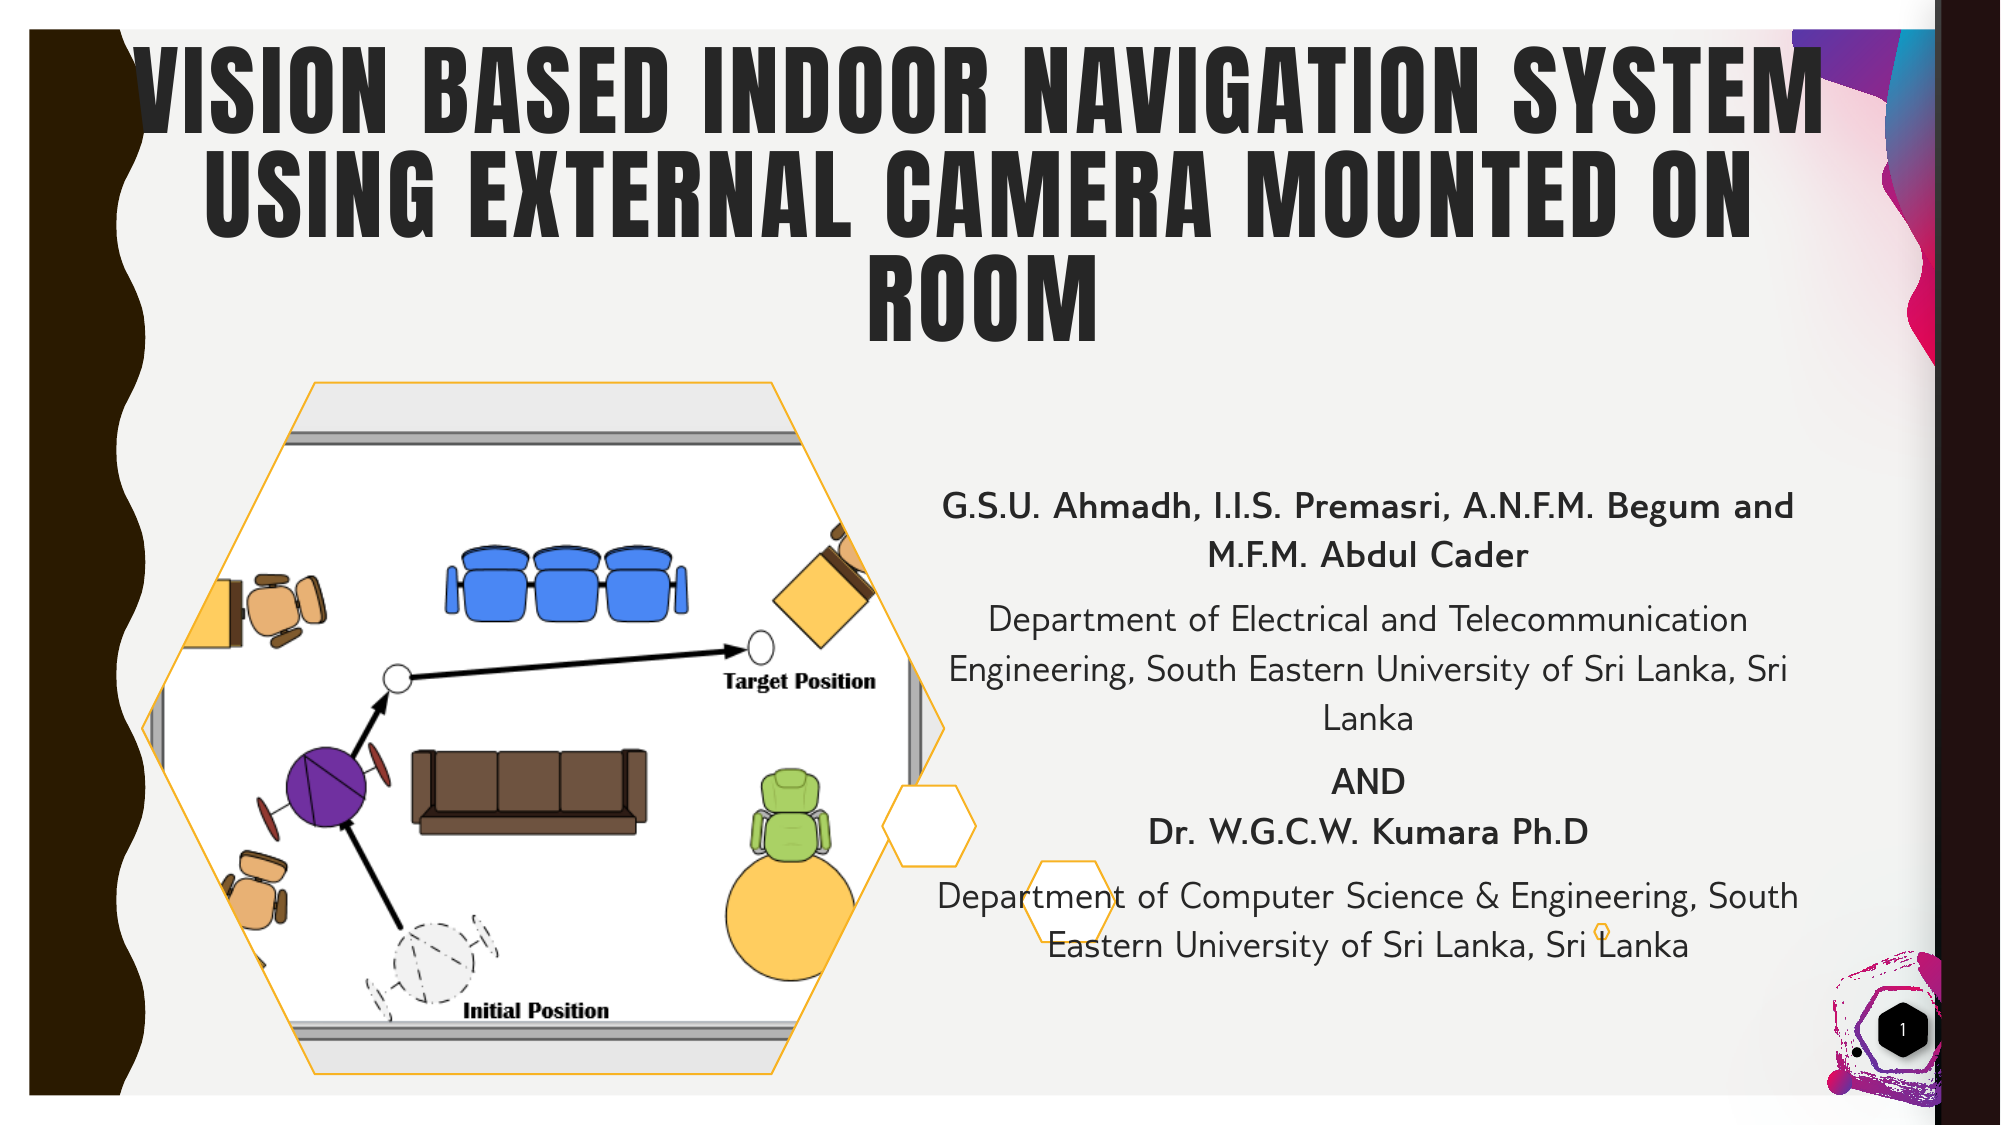

VISION BASED INDOOR NAVIGATION SYSTEM USING EXTERNAL CAMERA MOUNTED ON ROOM

G.S.U. Ahmadh, I.I.S. Premasri, A.N.F.M. Begum and M.F.M. Abdul Cader
Department of Electrical and Telecommunication Engineering, South Eastern University of Sri Lanka, Sri Lanka
AND
Dr. W.G.C.W. Kumara Ph.D
Department of Computer Science & Engineering, South Eastern University of Sri Lanka, Sri Lanka
1